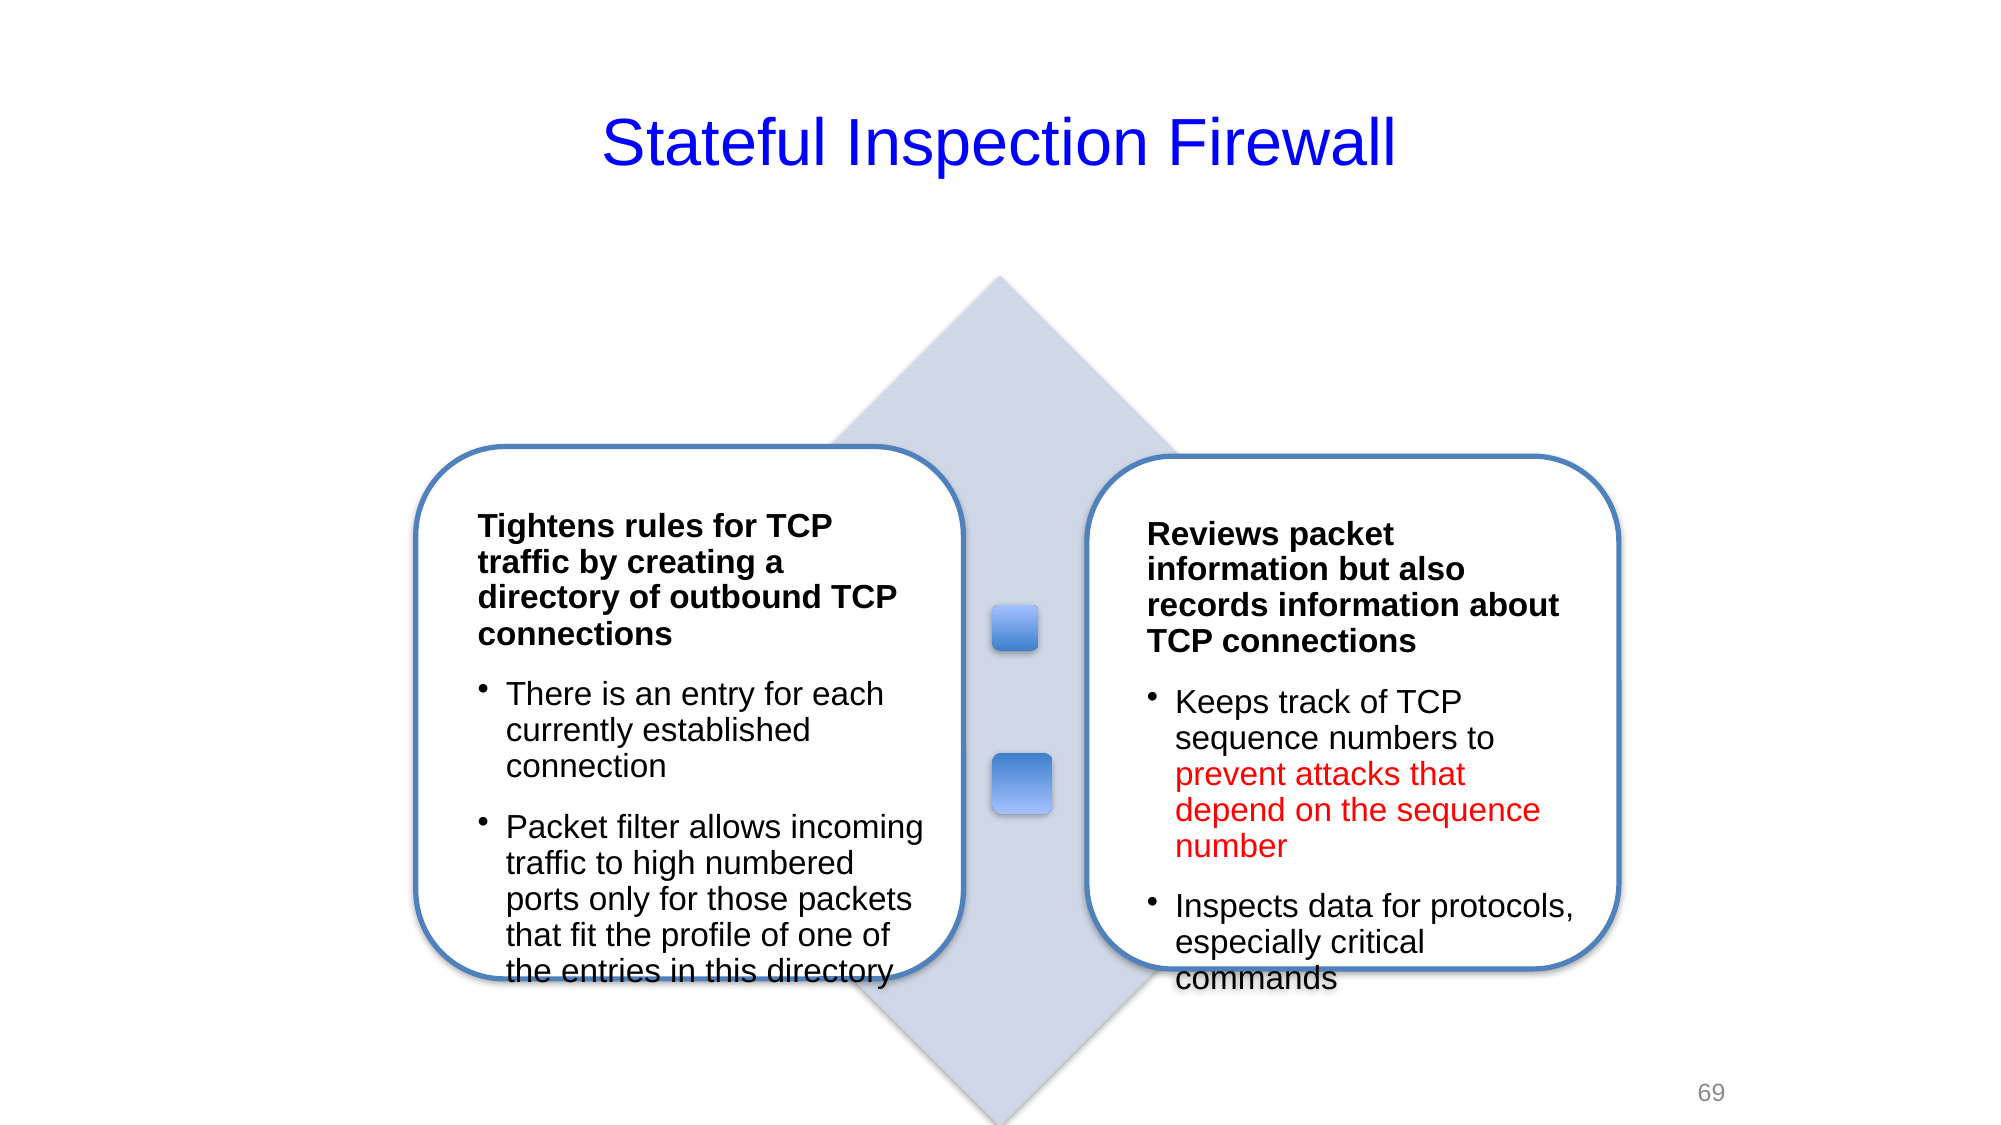

# Stateful Inspection Firewall
Tightens rules for TCP traffic by creating a directory of outbound TCP connections
There is an entry for each currently established connection
Packet filter allows incoming traffic to high numbered ports only for those packets that fit the profile of one of the entries in this directory
Reviews packet information but also records information about TCP connections
Keeps track of TCP sequence numbers to prevent attacks that depend on the sequence number
Inspects data for protocols, especially critical commands

69